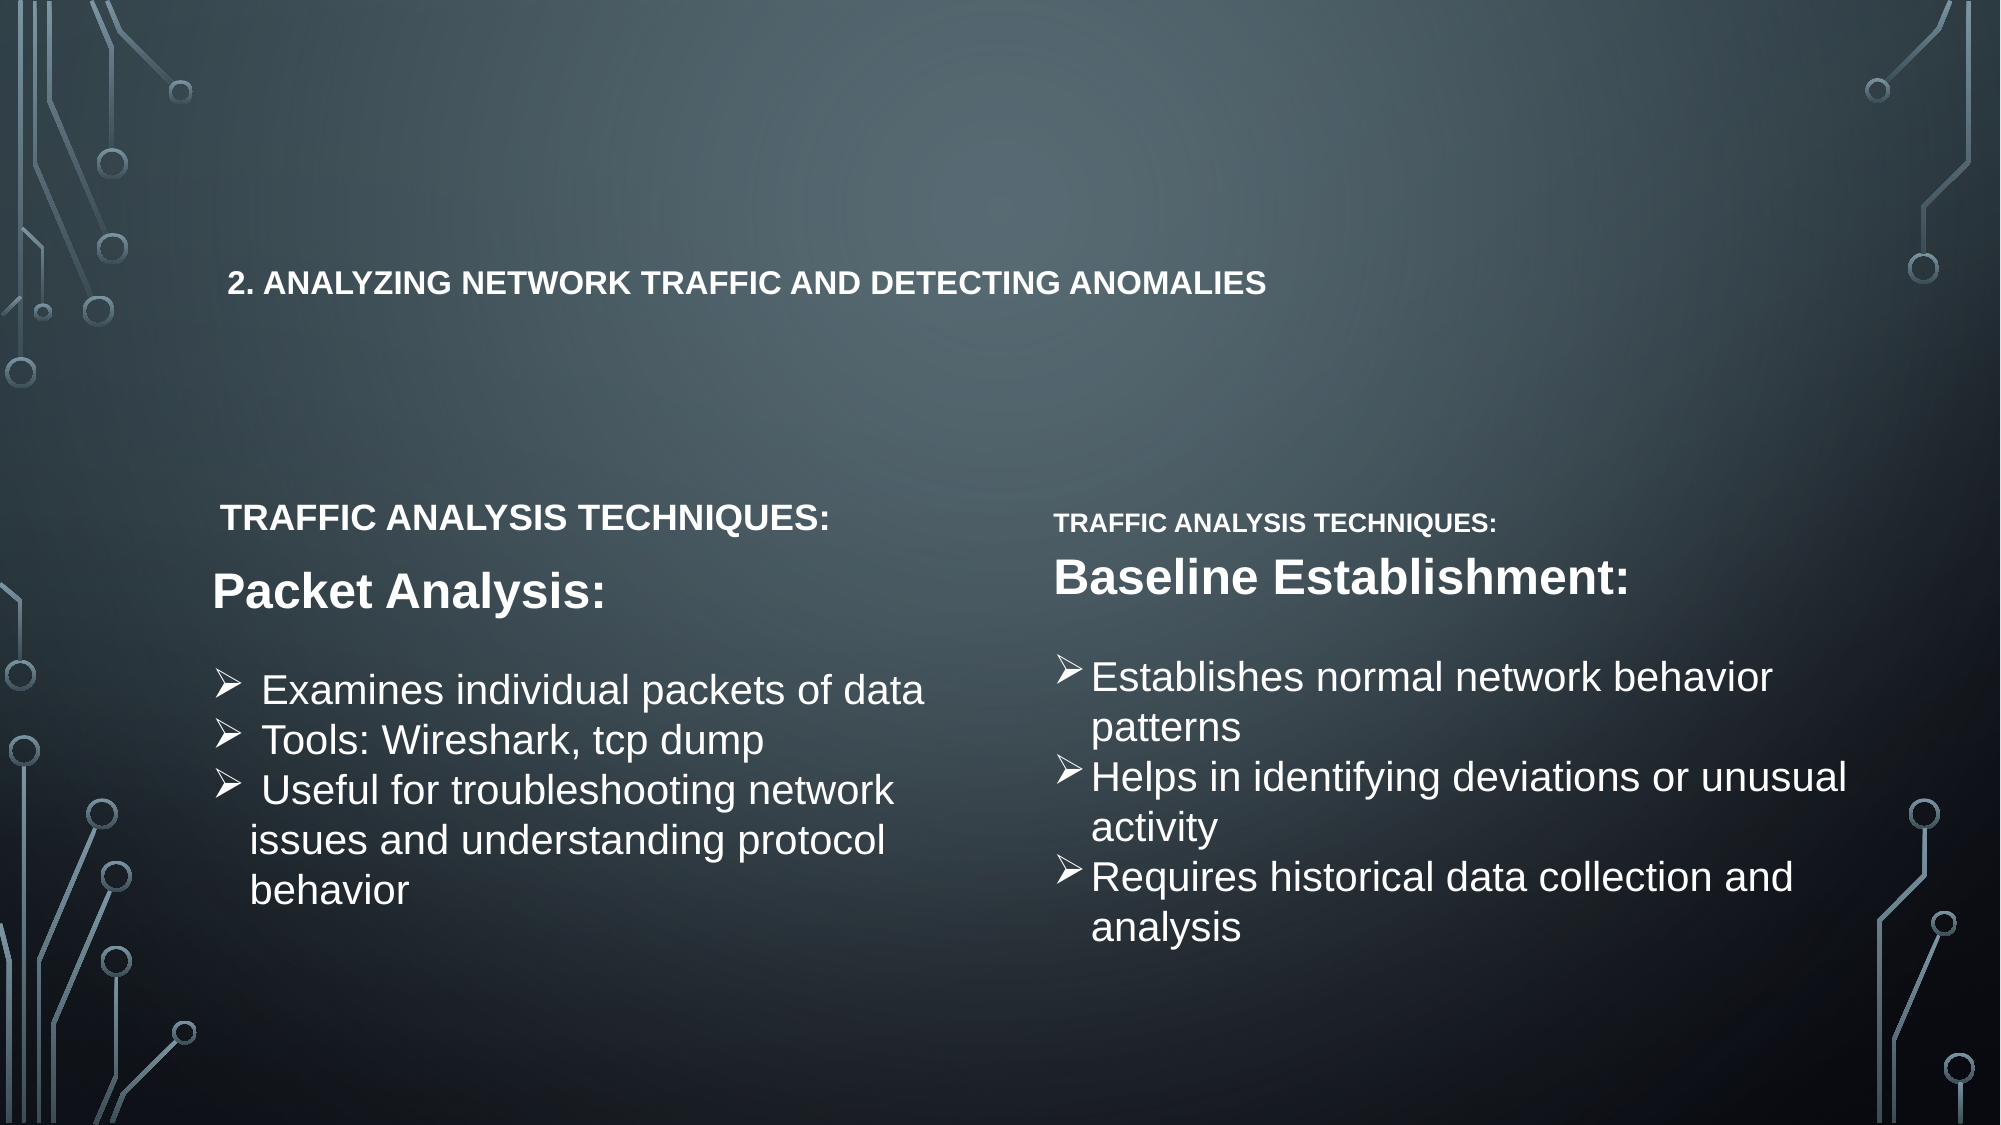

# 2. Analyzing Network Traffic and Detecting Anomalies

Traffic Analysis Techniques:

Traffic Analysis Techniques:

Baseline Establishment:

Establishes normal network behavior patterns
Helps in identifying deviations or unusual activity
Requires historical data collection and analysis
Packet Analysis:

 Examines individual packets of data
 Tools: Wireshark, tcp dump
 Useful for troubleshooting network issues and understanding protocol behavior